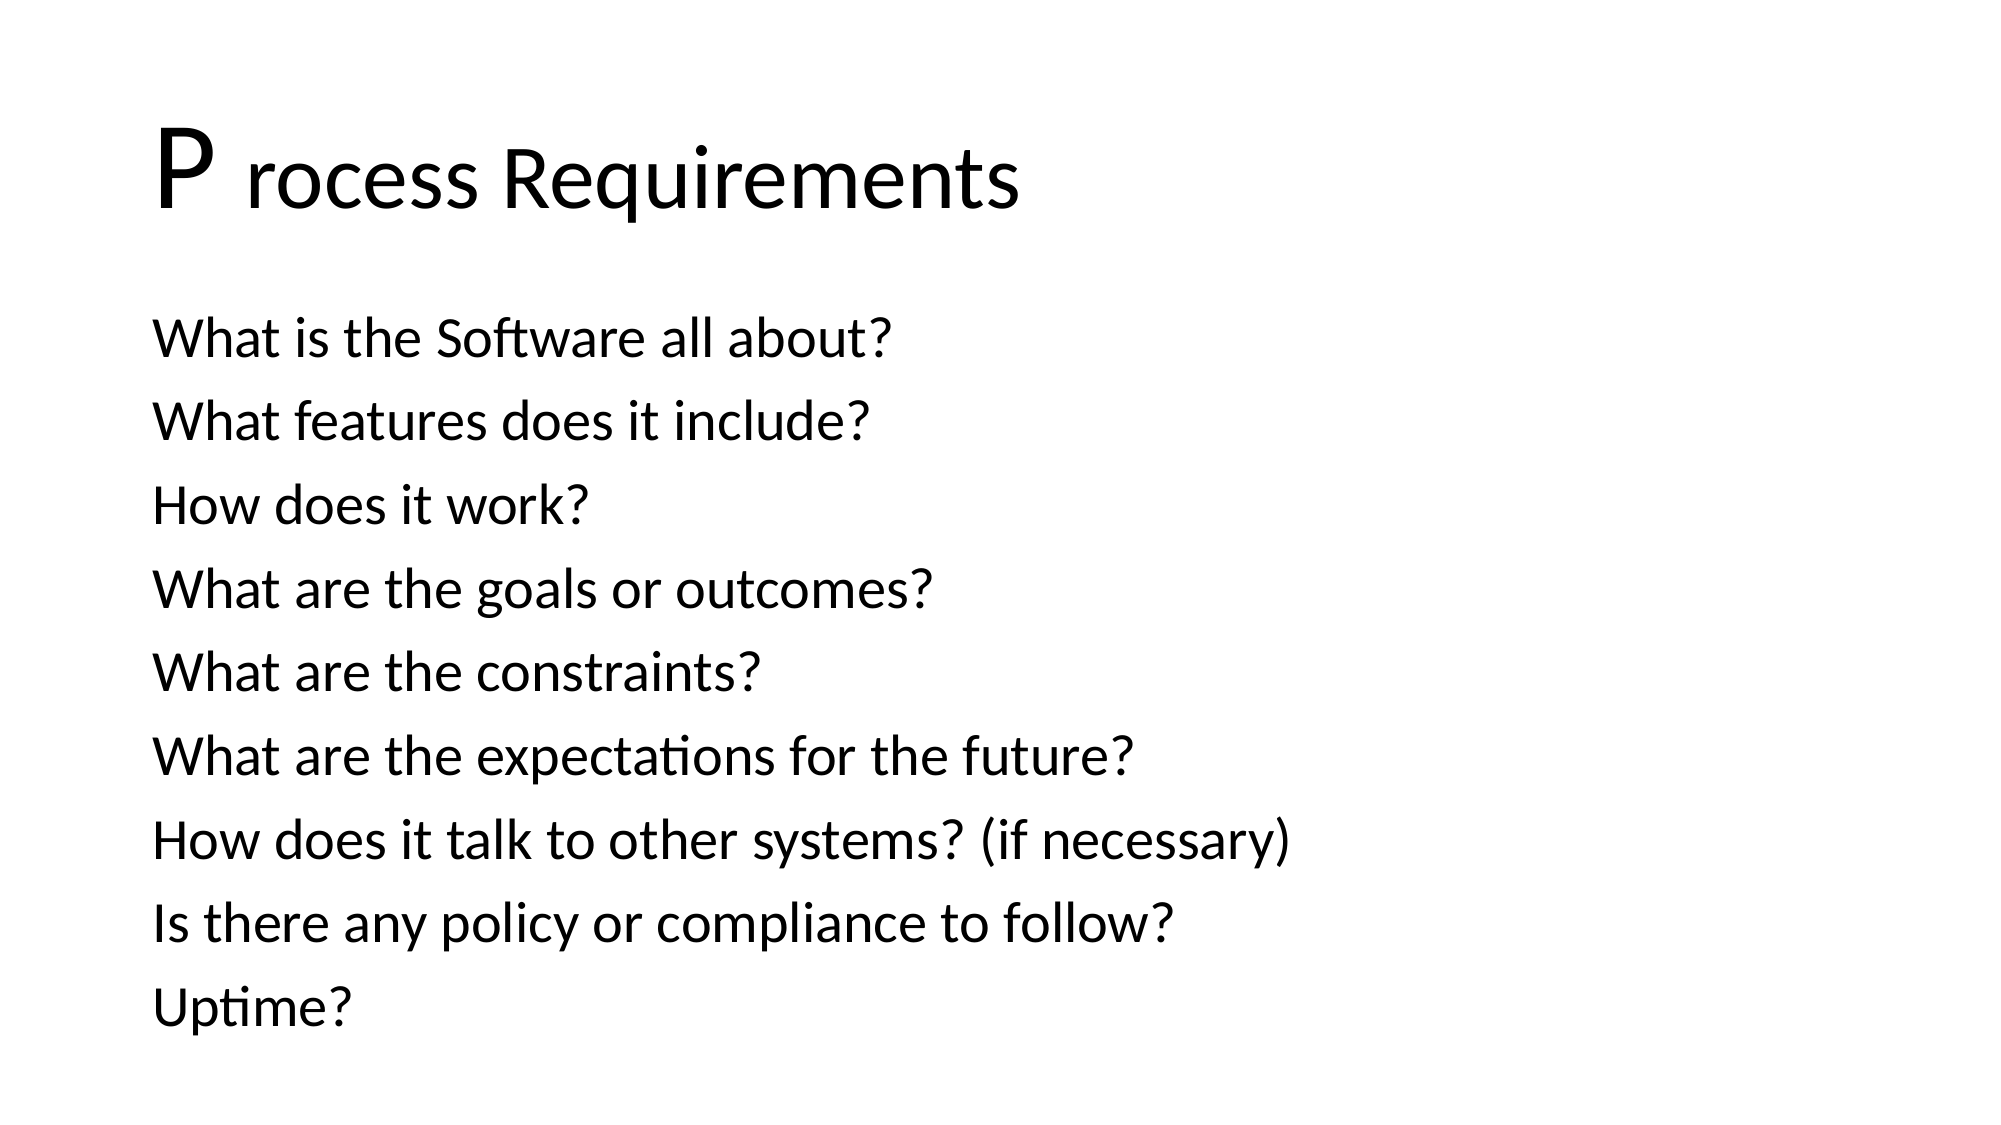

# P rocess Requirements
What is the Software all about?
What features does it include?
How does it work?
What are the goals or outcomes?
What are the constraints?
What are the expectations for the future?
How does it talk to other systems? (if necessary)
Is there any policy or compliance to follow?
Uptime?